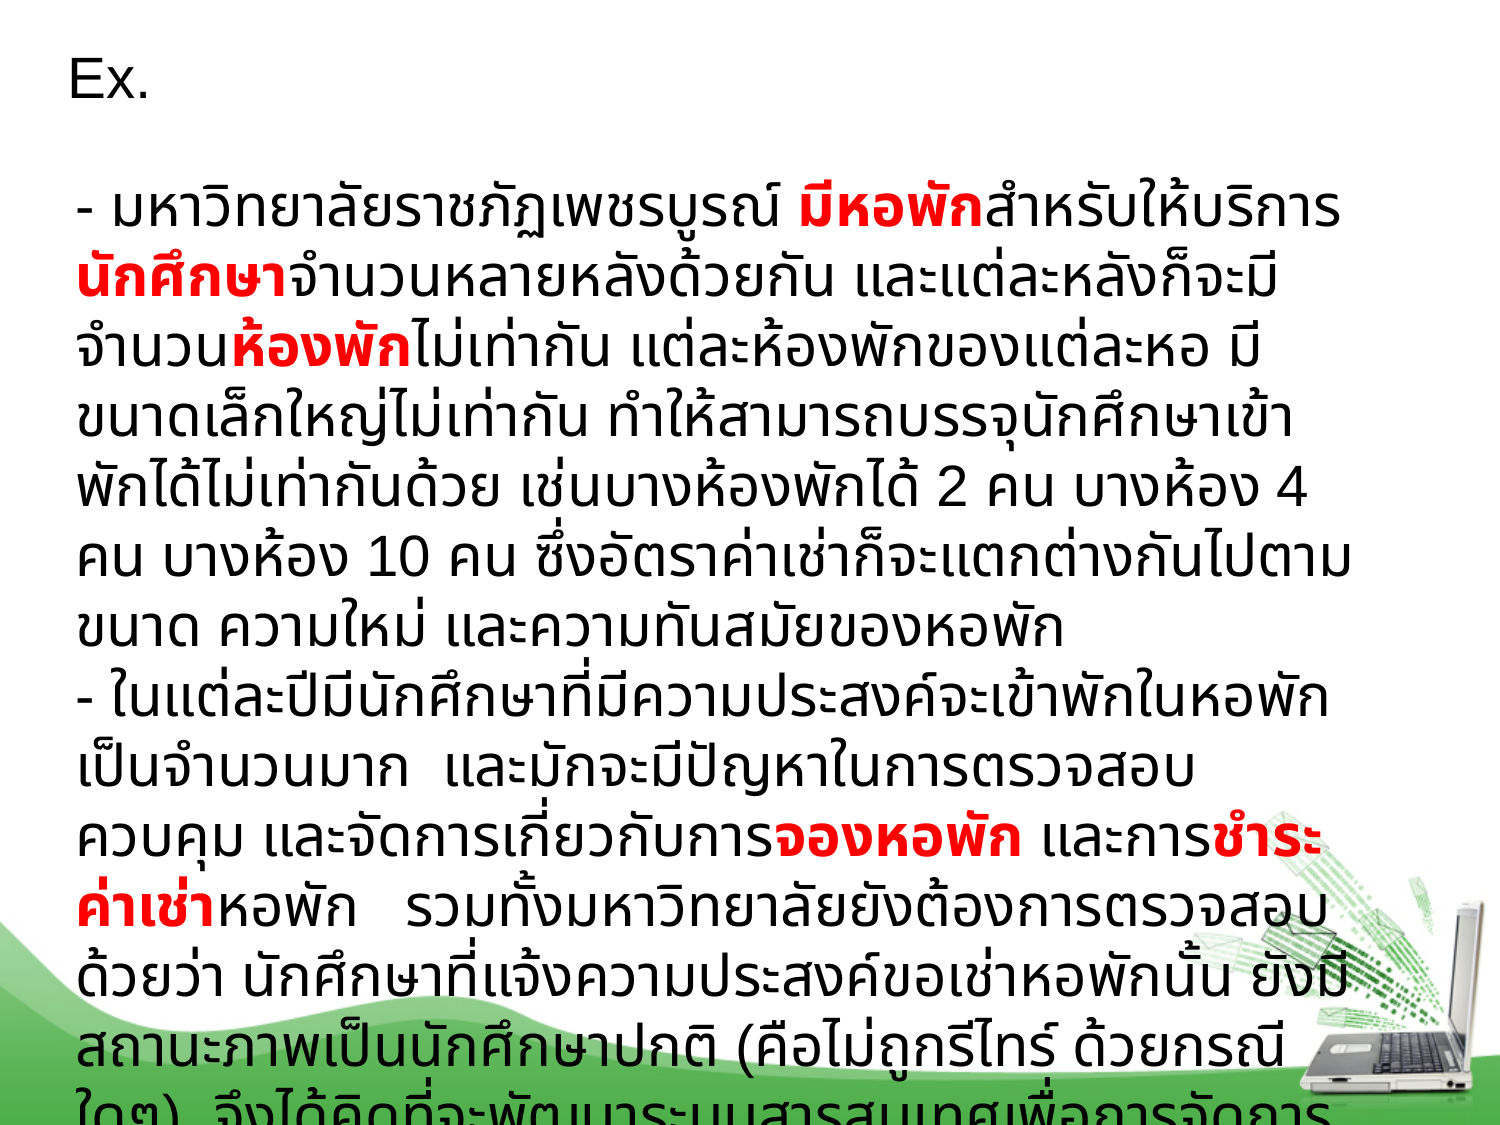

Ex.
- มหาวิทยาลัยราชภัฏเพชรบูรณ์ มีหอพักสำหรับให้บริการนักศึกษาจำนวนหลายหลังด้วยกัน และแต่ละหลังก็จะมีจำนวนห้องพักไม่เท่ากัน แต่ละห้องพักของแต่ละหอ มีขนาดเล็กใหญ่ไม่เท่ากัน ทำให้สามารถบรรจุนักศึกษาเข้าพักได้ไม่เท่ากันด้วย เช่นบางห้องพักได้ 2 คน บางห้อง 4 คน บางห้อง 10 คน ซึ่งอัตราค่าเช่าก็จะแตกต่างกันไปตามขนาด ความใหม่ และความทันสมัยของหอพัก
- ในแต่ละปีมีนักศึกษาที่มีความประสงค์จะเข้าพักในหอพักเป็นจำนวนมาก  และมักจะมีปัญหาในการตรวจสอบ ควบคุม และจัดการเกี่ยวกับการจองหอพัก และการชำระค่าเช่าหอพัก   รวมทั้งมหาวิทยาลัยยังต้องการตรวจสอบด้วยว่า นักศึกษาที่แจ้งความประสงค์ขอเช่าหอพักนั้น ยังมีสถานะภาพเป็นนักศึกษาปกติ (คือไม่ถูกรีไทร์ ด้วยกรณีใดๆ)  จึงได้คิดที่จะพัฒนาระบบสารสนเทศเพื่อการจัดการหอพักขึ้นมา โดยมีขอบเขตความต้องการดังนี้ (เข้าพัก)